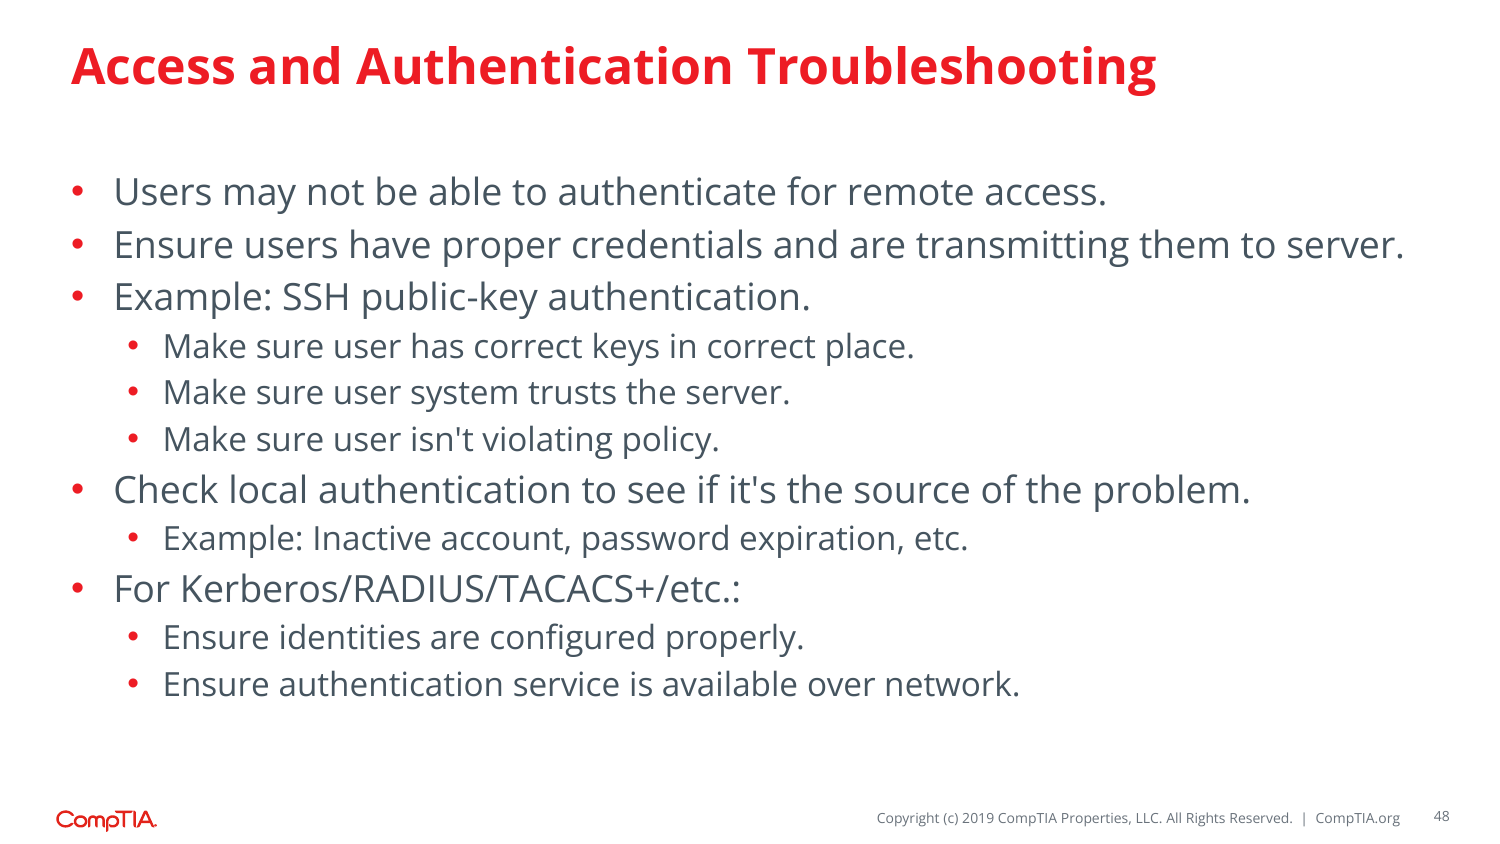

# Access and Authentication Troubleshooting
Users may not be able to authenticate for remote access.
Ensure users have proper credentials and are transmitting them to server.
Example: SSH public-key authentication.
Make sure user has correct keys in correct place.
Make sure user system trusts the server.
Make sure user isn't violating policy.
Check local authentication to see if it's the source of the problem.
Example: Inactive account, password expiration, etc.
For Kerberos/RADIUS/TACACS+/etc.:
Ensure identities are configured properly.
Ensure authentication service is available over network.
48